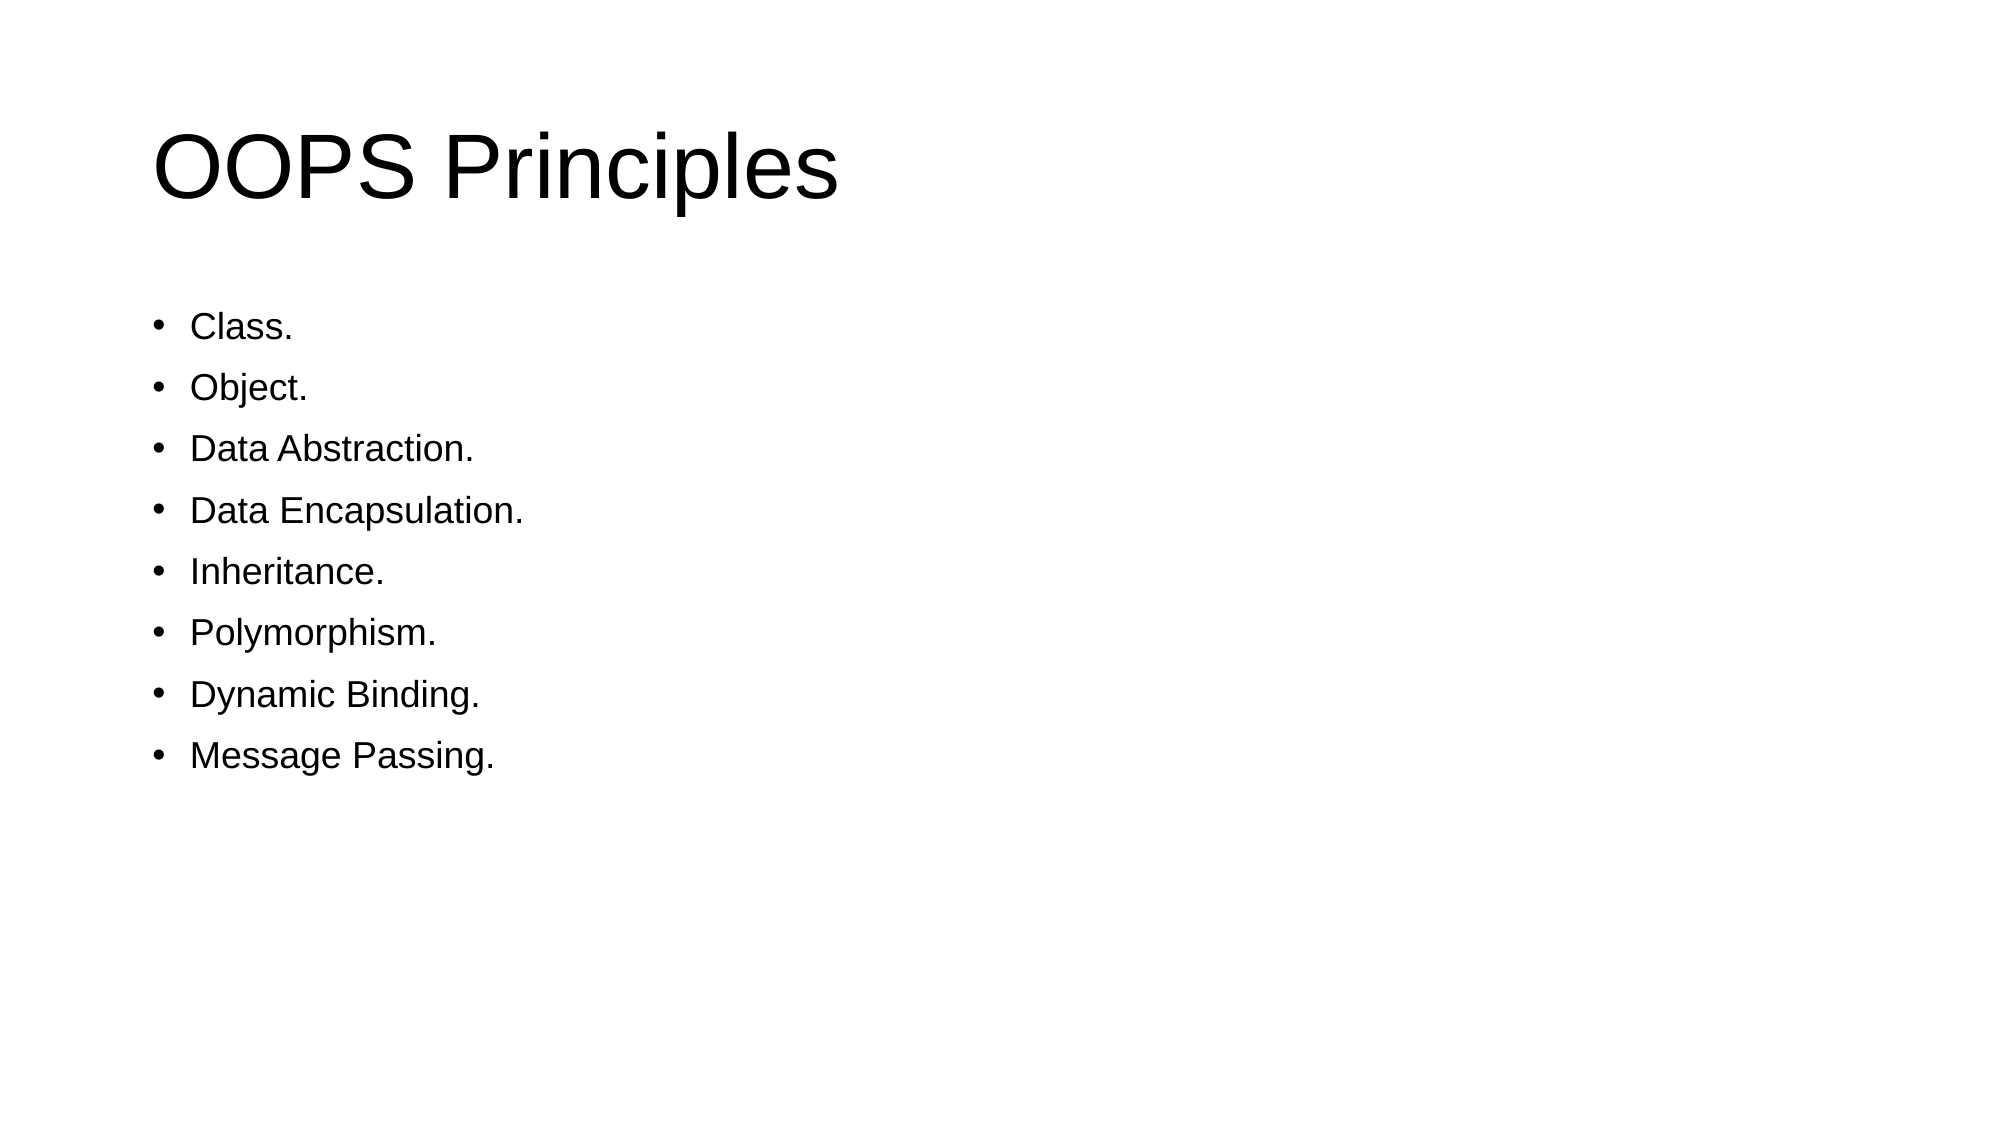

# OOPS Principles
Class.
Object.
Data Abstraction.
Data Encapsulation.
Inheritance.
Polymorphism.
Dynamic Binding.
Message Passing.